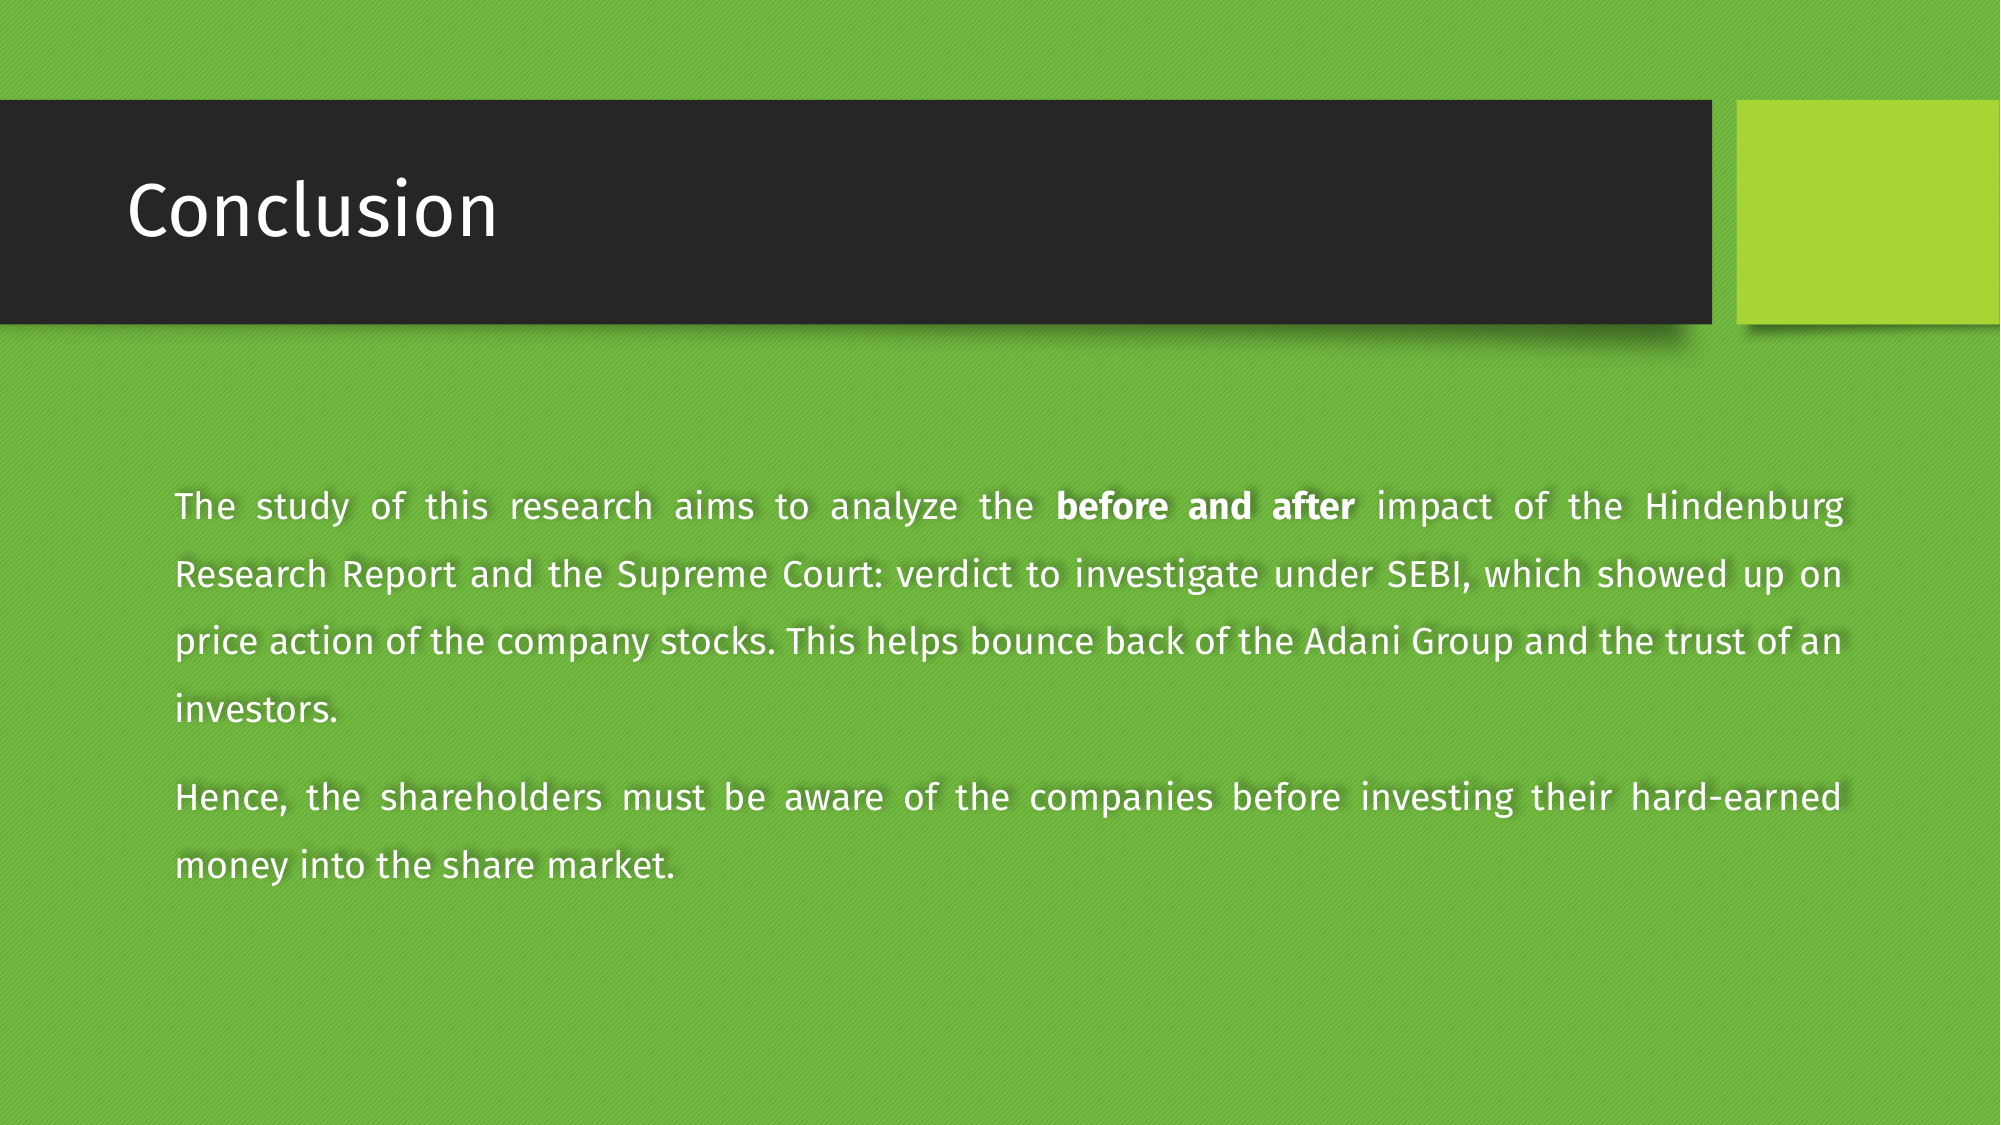

# Conclusion
The study of this research aims to analyze the before and after impact of the Hindenburg Research Report and the Supreme Court: verdict to investigate under SEBI, which showed up on price action of the company stocks. This helps bounce back of the Adani Group and the trust of an investors.
Hence, the shareholders must be aware of the companies before investing their hard-earned money into the share market.